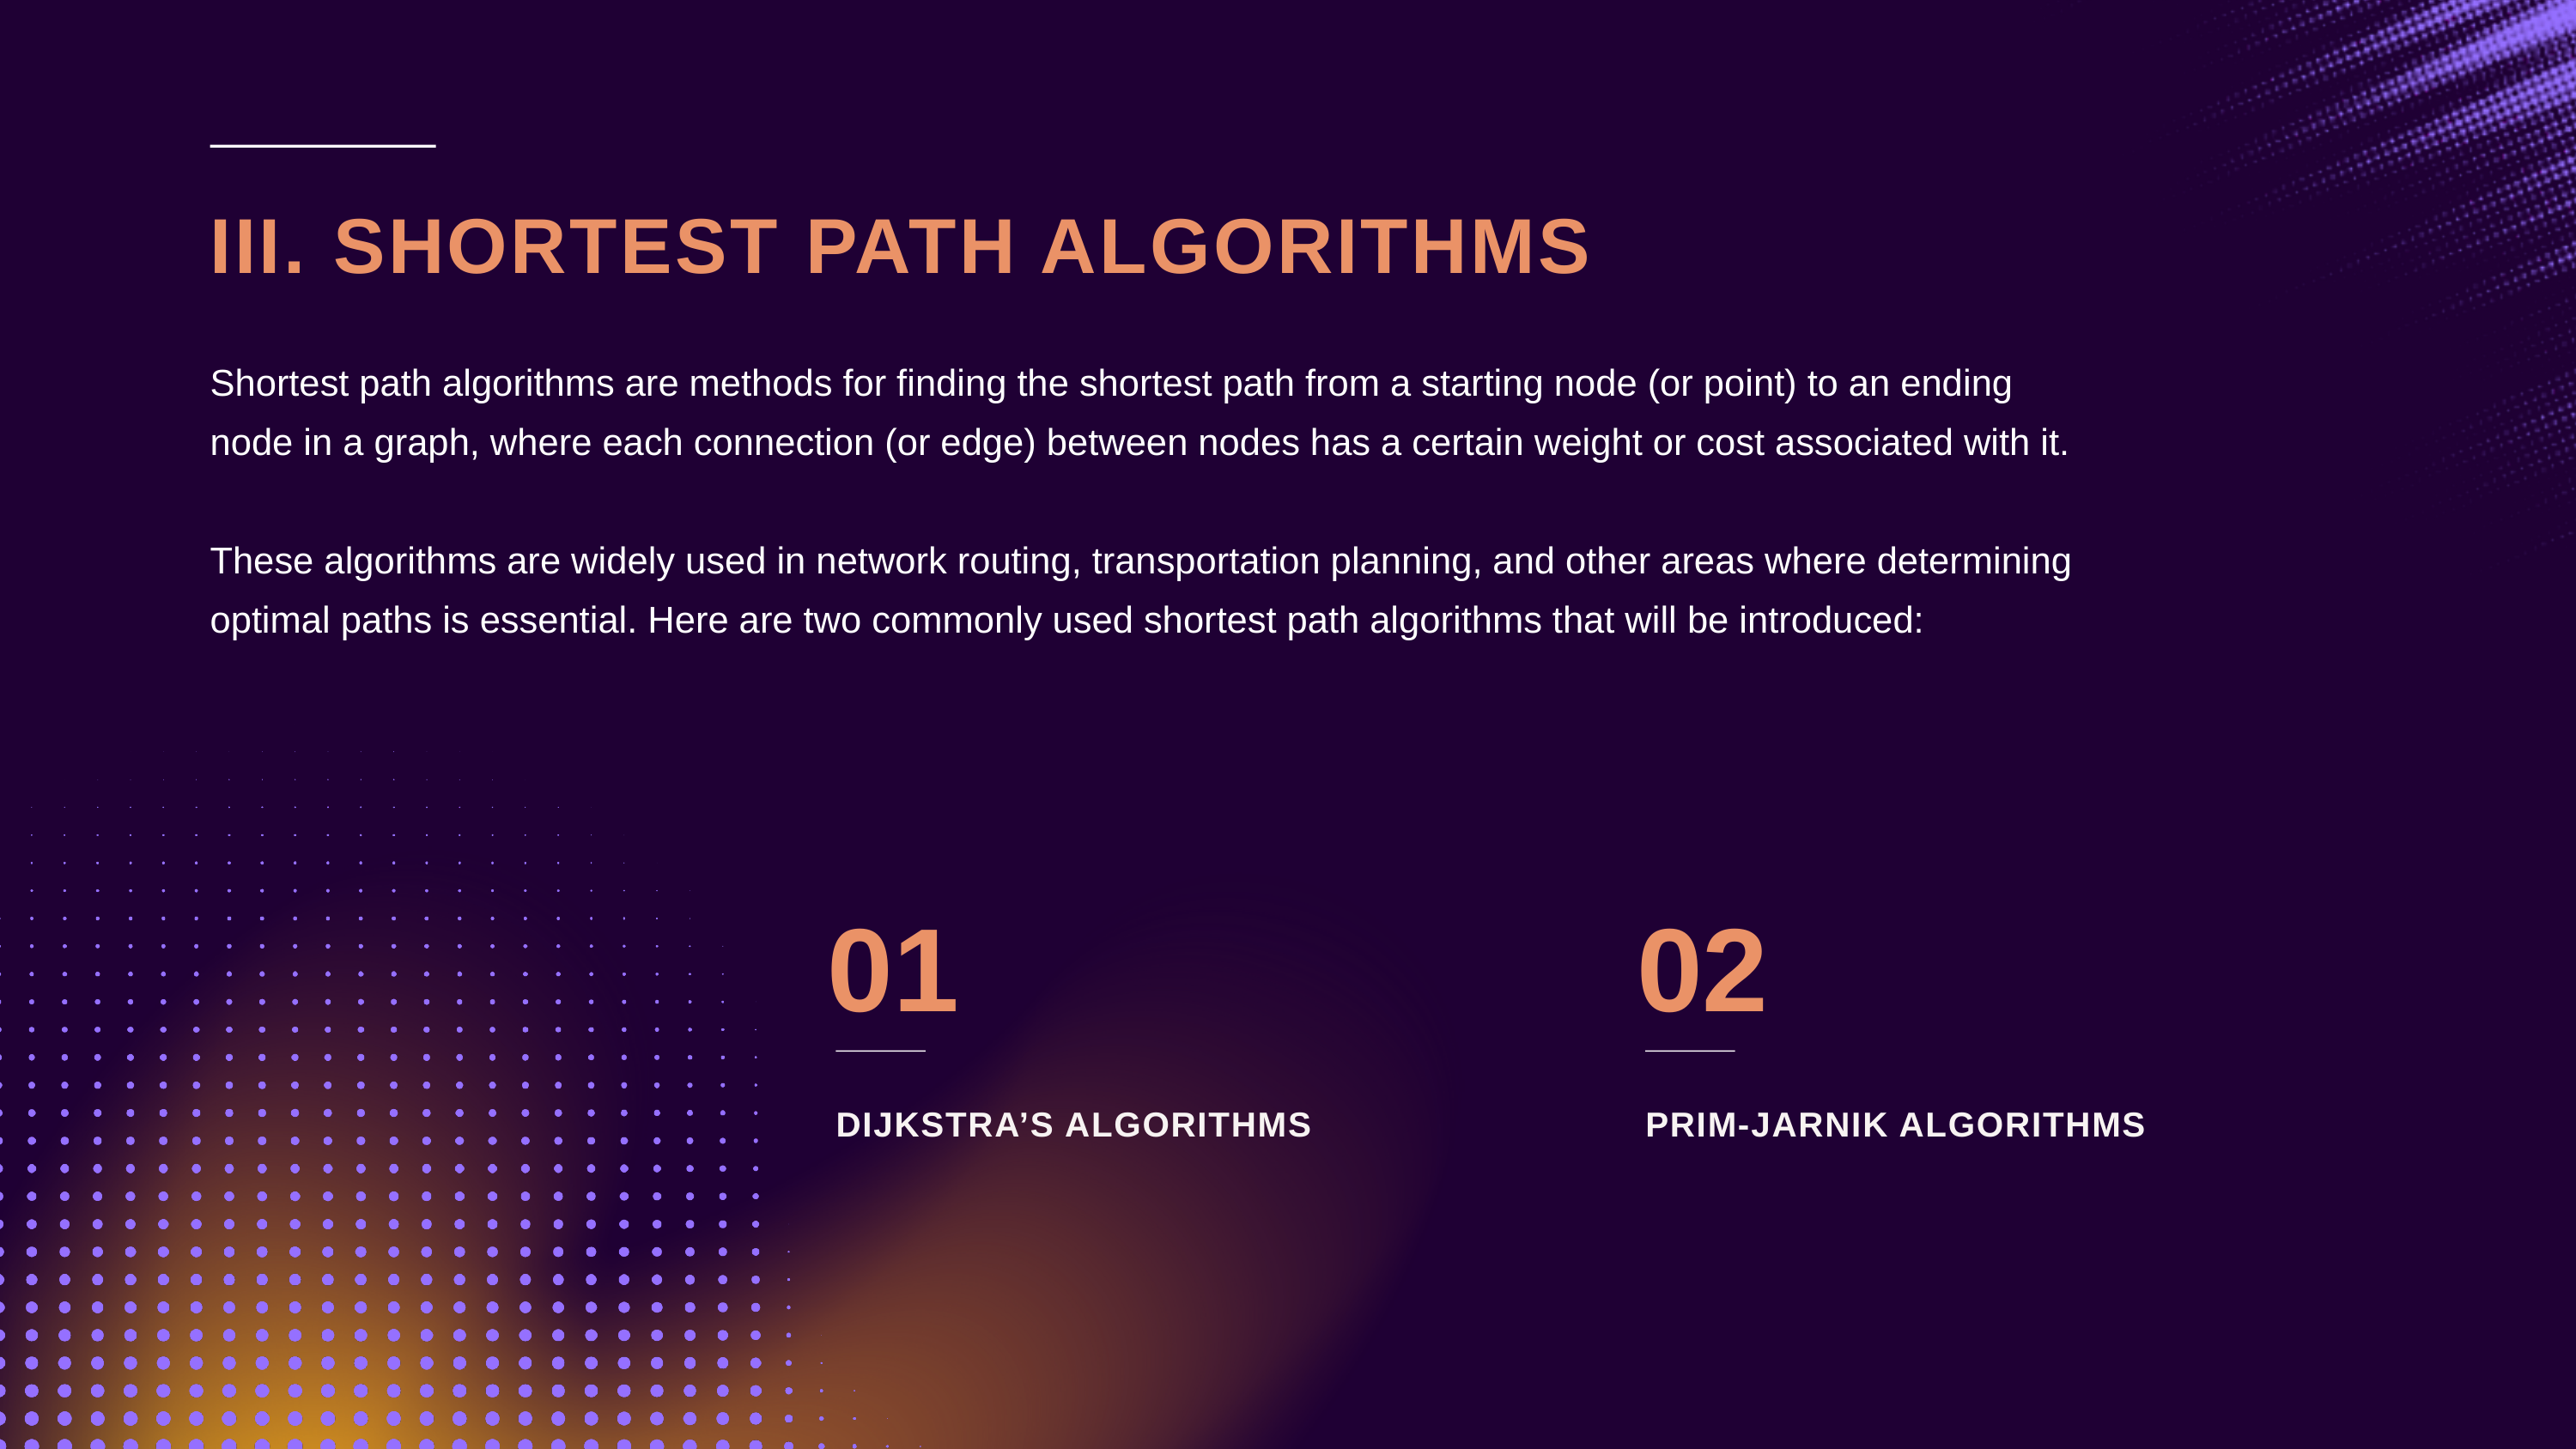

III. SHORTEST PATH ALGORITHMS
Shortest path algorithms are methods for finding the shortest path from a starting node (or point) to an ending node in a graph, where each connection (or edge) between nodes has a certain weight or cost associated with it.

These algorithms are widely used in network routing, transportation planning, and other areas where determining optimal paths is essential. Here are two commonly used shortest path algorithms that will be introduced:

01
02

DIJKSTRA’S ALGORITHMS
PRIM-JARNIK ALGORITHMS